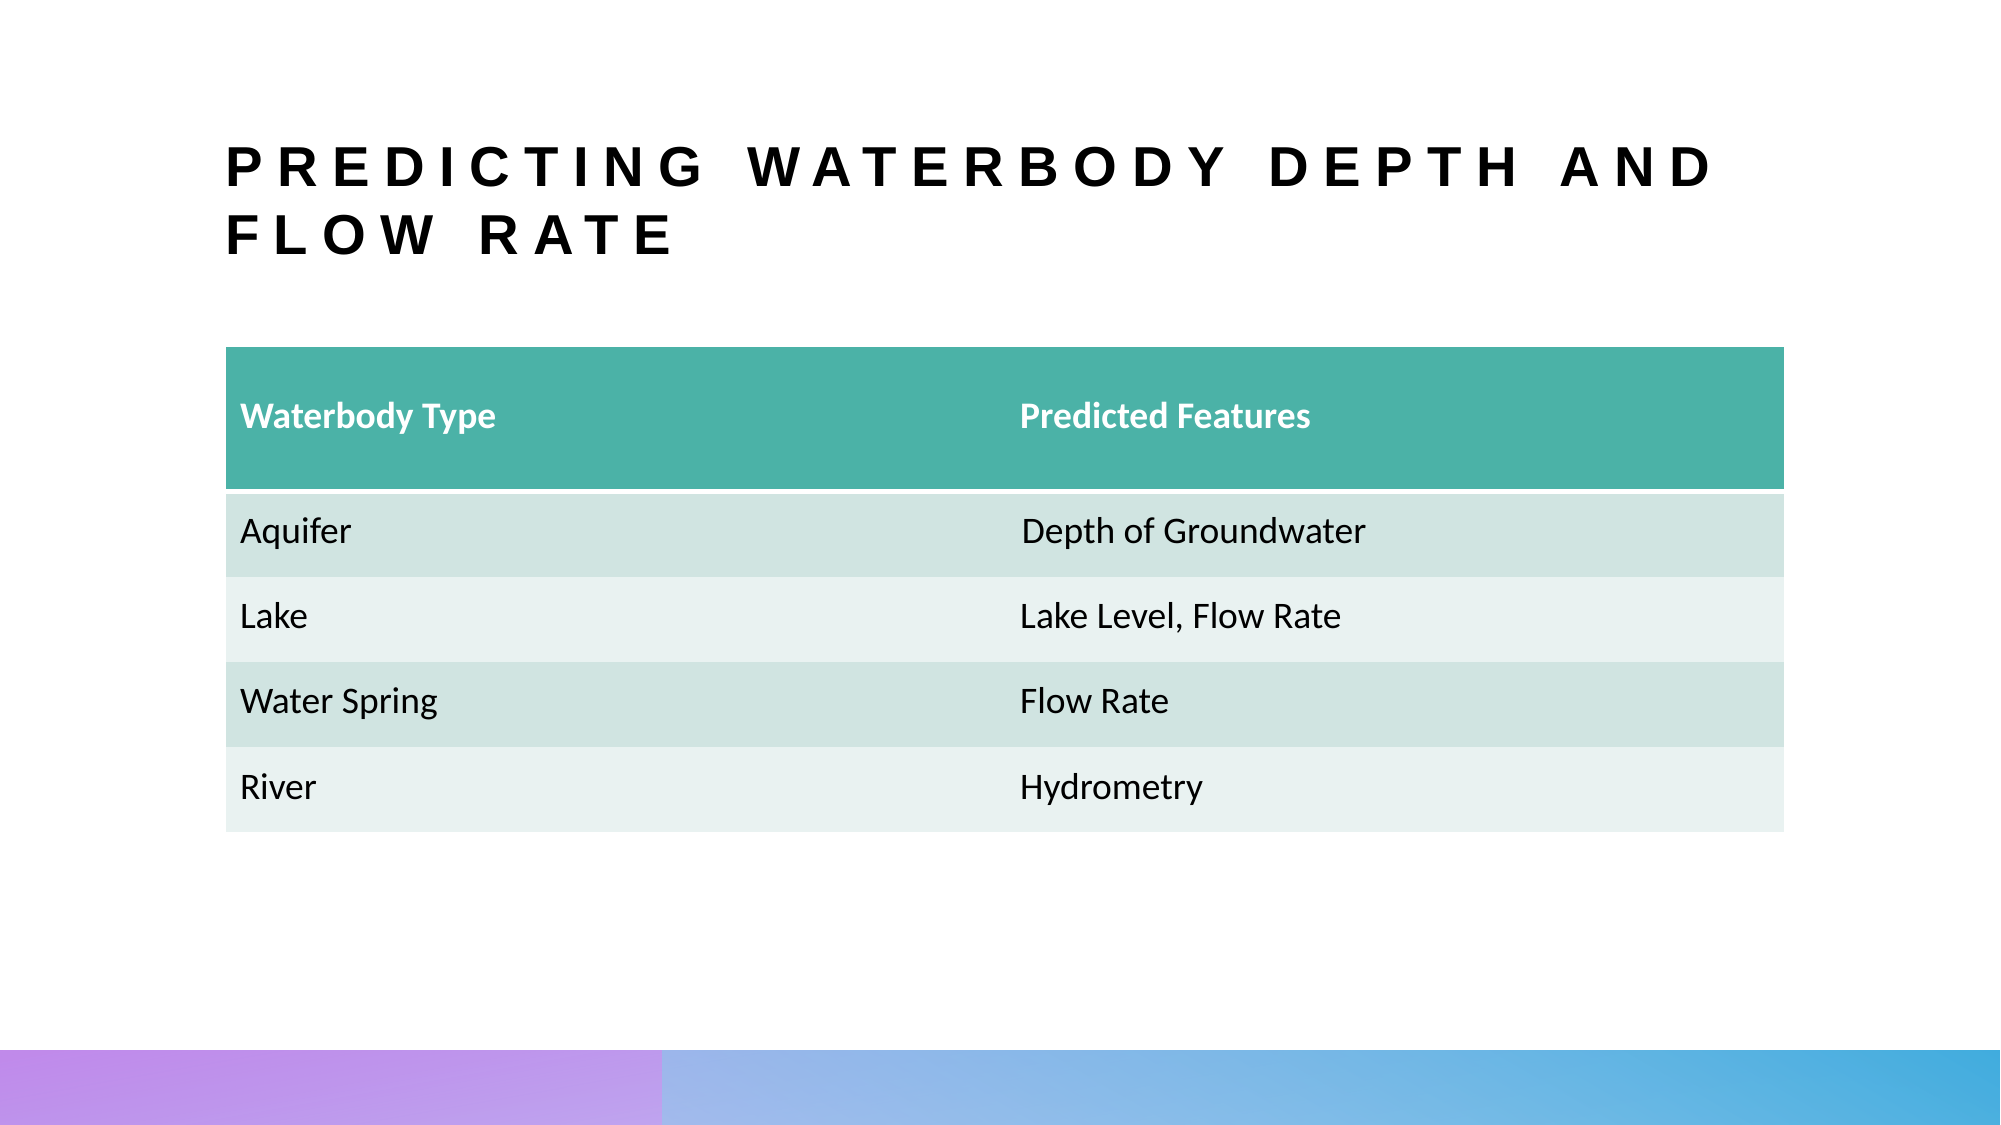

# Predicting waterbody depth and flow rate
| Waterbody Type | Predicted Features |
| --- | --- |
| Aquifer | Depth of Groundwater |
| Lake | Lake Level, Flow Rate |
| Water Spring | Flow Rate |
| River | Hydrometry |